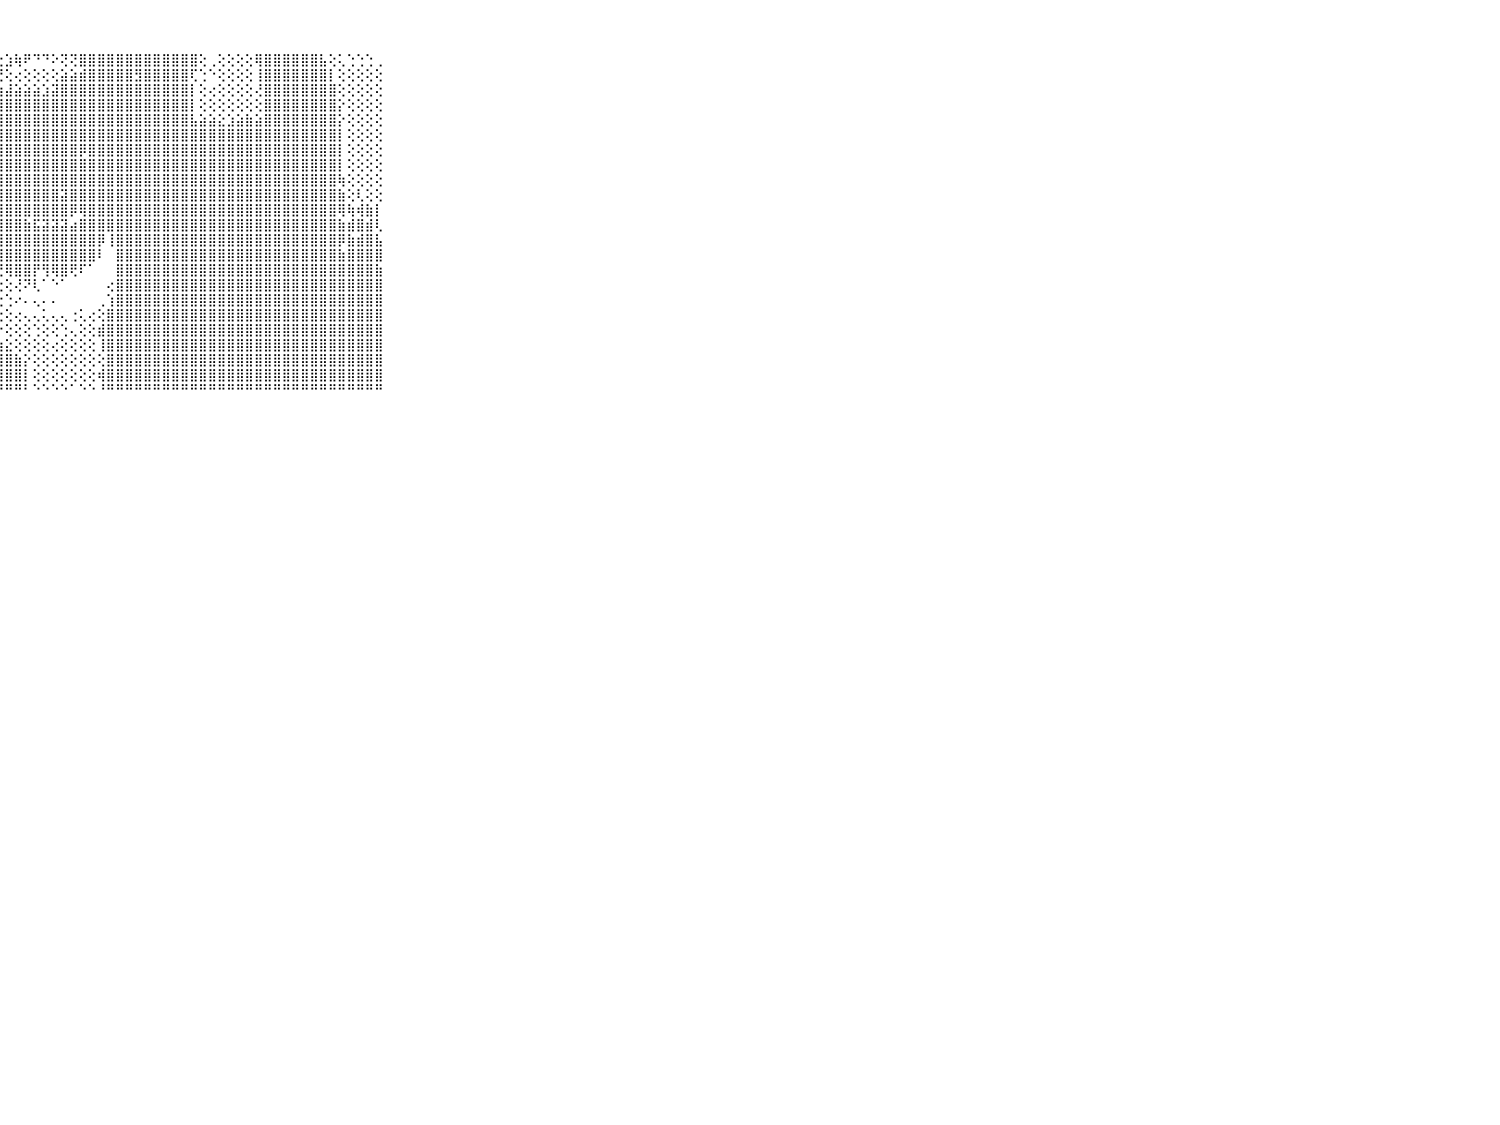

⠀⠀⠀⠀⠀⠀⠀⠀⠀⠀⠀⣿⣿⣿⣿⣿⣿⣿⣿⣿⣿⣿⡿⢟⠑⢕⢀⢕⣱⢷⠟⠙⠙⠕⢝⢝⣿⣿⣿⣿⣿⣿⣿⣿⣿⣿⣿⣿⣿⢕⢀⢕⢕⢕⢕⢿⣿⣿⣿⣿⣿⣿⣧⢕⢅⢑⢑⢑⢀⠀⠀⠀⠀⠀⠀⠀⠀⠀⠀⠀⠀
⠀⠀⠀⠀⠀⠀⠀⠀⠀⠀⠀⢻⣿⣟⡟⣿⣿⣿⣿⣿⣿⣿⢕⢕⢔⣕⣕⢜⢕⢔⢕⢕⢕⢕⣵⣵⣾⣿⣿⣿⣿⣿⣻⣿⣿⣿⣿⣿⢏⢑⠑⢕⢕⢕⢕⢸⣿⣿⣿⣿⣿⣿⣿⡇⢕⢕⢕⢕⢕⠀⠀⠀⠀⠀⠀⠀⠀⠀⠀⠀⠀
⠀⠀⠀⠀⠀⠀⠀⠀⠀⠀⠀⣾⣿⣿⣿⣿⣿⣿⣿⣿⣿⡕⢱⡕⢜⣝⢕⣱⣼⣵⣵⣵⣱⣽⣿⣿⣿⣿⣿⣿⣿⣿⣿⣿⣿⣿⣿⣿⡇⢕⢔⢕⢕⢕⢕⢜⣿⣿⣿⣿⣿⣿⣿⣿⢕⢕⢕⢕⢕⠀⠀⠀⠀⠀⠀⠀⠀⠀⠀⠀⠀
⠀⠀⠀⠀⠀⠀⠀⠀⠀⠀⠀⣿⣿⣿⣿⣿⣿⣿⣿⣟⣿⡇⢕⢕⢽⣿⣿⣿⣿⣿⣿⣿⣿⣿⣿⣿⣿⣿⣿⣿⣿⣿⣿⣿⣿⣿⣿⣿⡇⢕⢕⢕⢕⢕⢕⢕⣿⣿⣿⣿⣿⣿⣿⣿⡕⢕⢕⢕⢕⠀⠀⠀⠀⠀⠀⠀⠀⠀⠀⠀⠀
⠀⠀⠀⠀⠀⠀⠀⠀⠀⠀⠀⣿⣿⣿⣿⣿⣿⣿⣿⣿⣿⡇⢕⢕⣼⣿⣿⣿⣿⣿⣿⣿⣿⣿⣿⣿⣿⣿⣿⣿⣿⣿⣿⣿⣿⣿⣿⣿⣧⣵⣵⣕⣱⣵⣷⣵⣿⣿⣿⣿⣿⣿⣿⣿⡕⢕⢕⢕⢕⠀⠀⠀⠀⠀⠀⠀⠀⠀⠀⠀⠀
⠀⠀⠀⠀⠀⠀⠀⠀⠀⠀⠀⣿⣿⣿⣿⣿⣿⣿⣿⣿⣿⣧⢑⢕⣿⣿⣿⣿⣿⣿⣿⣿⣿⣿⣿⣿⣿⣿⣿⣿⣿⣿⣿⣿⣿⣿⣿⣿⣿⣿⣿⣿⣿⣿⣿⣿⣿⣿⣿⣿⣿⣿⣿⣿⡇⢕⢕⢕⢕⠀⠀⠀⠀⠀⠀⠀⠀⠀⠀⠀⠀
⠀⠀⠀⠀⠀⠀⠀⠀⠀⠀⠀⣿⣿⣿⣿⣿⣿⣿⣿⣿⣿⣿⡇⢕⣿⣿⣿⣿⣿⣿⣿⣿⣿⣿⣿⣿⡿⣿⣿⣿⣿⣿⣿⣿⣿⣿⣿⣿⣿⣿⣿⣿⣿⣿⣿⣿⣿⣿⣿⣿⣿⣿⣿⣿⡇⢕⢕⢕⢕⠀⠀⠀⠀⠀⠀⠀⠀⠀⠀⠀⠀
⠀⠀⠀⠀⠀⠀⠀⠀⠀⠀⠀⣿⣿⣿⣿⣿⣿⣿⣿⣿⣿⣿⣷⣕⣿⣿⣿⣿⣿⣿⣿⣿⣿⣿⣿⣿⣿⣿⣿⣿⣿⣿⣿⣿⣿⣿⣿⣿⣿⣿⣿⣿⣿⣿⣿⣿⣿⣿⣿⣿⣿⣿⣿⣿⡇⢕⢕⢕⢕⠀⠀⠀⠀⠀⠀⠀⠀⠀⠀⠀⠀
⠀⠀⠀⠀⠀⠀⠀⠀⠀⠀⠀⣿⣿⣿⣿⣿⣿⣿⣿⣿⣿⣿⣿⣿⣿⣿⣿⣿⣿⣿⣿⣿⣿⣿⣿⣿⣿⣿⣿⣿⣿⣿⣿⣿⣿⣿⣿⣿⣿⣿⣿⣿⣿⣿⣿⣿⣿⣿⣿⣿⣿⣿⣿⣿⢷⢕⢕⢕⢕⠀⠀⠀⠀⠀⠀⠀⠀⠀⠀⠀⠀
⠀⠀⠀⠀⠀⠀⠀⠀⠀⠀⠀⣿⣿⣿⣿⣿⣿⣿⣿⣿⣿⣿⣿⣿⣿⣿⣿⣿⣿⣿⣿⣿⣿⣿⣽⣿⣿⣿⣿⣿⣿⣿⣿⣿⣿⣿⣿⣿⣿⣿⣿⣿⣿⣿⣿⣿⣿⣿⣿⣿⣿⣿⣿⣿⣷⢕⢇⢕⢕⠀⠀⠀⠀⠀⠀⠀⠀⠀⠀⠀⠀
⠀⠀⠀⠀⠀⠀⠀⠀⠀⠀⠀⣿⣿⣿⣿⣿⣿⣿⣿⣿⣿⣿⣿⣿⣿⣿⣿⣿⣿⣿⣿⣿⣿⣿⣿⡿⢿⣿⣿⣿⣿⣿⣿⣿⣿⣿⣿⣿⣿⣿⣿⣿⣿⣿⣿⣿⣿⣿⣿⣿⣿⣿⣿⣿⢿⢷⢾⣷⡇⠀⠀⠀⠀⠀⠀⠀⠀⠀⠀⠀⠀
⠀⠀⠀⠀⠀⠀⠀⠀⠀⠀⠀⣿⣿⣿⣿⣿⣿⣿⣿⣿⣿⣿⣿⣿⣿⣿⣿⣿⣿⣿⣷⣯⣽⣽⣽⣴⣿⣿⣿⣿⣿⣿⣿⣿⣿⣿⣿⣿⣿⣿⣿⣿⣿⣿⣿⣿⣿⣿⣿⣿⣿⣿⣿⣿⣷⣾⣿⣾⢇⠀⠀⠀⠀⠀⠀⠀⠀⠀⠀⠀⠀
⠀⠀⠀⠀⠀⠀⠀⠀⠀⠀⠀⣿⣿⣿⣿⣿⣿⣿⣿⣿⣿⣿⣿⣿⣿⣿⣿⣿⣿⣿⣿⣿⣿⣿⣿⣿⣿⣿⡿⢸⣿⣿⣿⣿⣿⣿⣿⣿⣿⣿⣿⣿⣿⣿⣿⣿⣿⣿⣿⣿⣿⣿⣿⣿⡿⣷⣾⣿⣧⠀⠀⠀⠀⠀⠀⠀⠀⠀⠀⠀⠀
⠀⠀⠀⠀⠀⠀⠀⠀⠀⠀⠀⣿⣿⣿⣿⣿⣿⣿⣿⣿⣿⣿⣿⣿⣿⣿⢇⢿⣿⣿⣿⣿⣿⣿⣿⣿⣿⣿⠇⠀⣿⣿⣿⣿⣿⣿⣿⣿⣿⣿⣿⣿⣿⣿⣿⣿⣿⣿⣿⣿⣿⣿⣿⣿⣷⣿⣿⣿⣿⠀⠀⠀⠀⠀⠀⠀⠀⠀⠀⠀⠀
⠀⠀⠀⠀⠀⠀⠀⠀⠀⠀⠀⣿⣿⣿⣿⣿⣿⣿⣿⣿⣿⣿⣿⣿⣿⣿⢕⢜⢿⣿⣿⡟⢻⢿⣿⢟⠏⠁⠀⠀⣿⣿⣿⣿⣿⣿⣿⣿⣿⣿⣿⣿⣿⣿⣿⣿⣿⣿⣿⣿⣿⣿⣿⣿⣿⣿⣿⣿⣷⠀⠀⠀⠀⠀⠀⠀⠀⠀⠀⠀⠀
⠀⠀⠀⠀⠀⠀⠀⠀⠀⠀⠀⣿⣿⣿⣿⣿⣿⣿⣿⣿⣿⣿⣿⣿⣿⣿⢕⢕⢕⢜⠝⢇⠁⠑⠁⠀⠀⠀⠀⢔⣿⣿⣿⣿⣿⣿⣿⣿⣿⣿⣿⣿⣿⣿⣿⣿⣿⣿⣿⣿⣿⣿⣿⣿⣿⣿⣿⣿⣿⠀⠀⠀⠀⠀⠀⠀⠀⠀⠀⠀⠀
⠀⠀⠀⠀⠀⠀⠀⠀⠀⠀⠀⣿⣿⣿⣿⣿⣿⣿⣿⣿⣿⣿⣿⣿⣿⣿⢕⢕⢑⠔⠄⢄⠄⠄⠀⠀⠀⠀⢀⢱⣿⣿⣿⣿⣿⣿⣿⣿⣿⣿⣿⣿⣿⣿⣿⣿⣿⣿⣿⣿⣿⣿⣿⣿⣿⣿⣿⣿⣿⠀⠀⠀⠀⠀⠀⠀⠀⠀⠀⠀⠀
⠀⠀⠀⠀⠀⠀⠀⠀⠀⠀⠀⣿⣿⣿⣿⣿⣿⣿⣿⣿⣿⣿⣿⣿⣿⣿⡇⢕⢕⢔⢄⢄⢅⢄⢄⢐⢅⢔⢕⣿⣿⣿⣿⣿⣿⣿⣿⣿⣿⣿⣿⣿⣿⣿⣿⣿⣿⣿⣿⣿⣿⣿⣿⣿⣿⣿⣿⣿⣿⠀⠀⠀⠀⠀⠀⠀⠀⠀⠀⠀⠀
⠀⠀⠀⠀⠀⠀⠀⠀⠀⠀⠀⣿⣿⣿⣿⣿⣿⣿⣿⣿⣿⣿⣿⣿⣿⣿⣿⡕⢕⢕⢕⢑⢕⢕⢑⢄⢕⢕⣾⣿⣿⣿⣿⣿⣿⣿⣿⣿⣿⣿⣿⣿⣿⣿⣿⣿⣿⣿⣿⣿⣿⣿⣿⣿⣿⣿⣿⣿⣿⠀⠀⠀⠀⠀⠀⠀⠀⠀⠀⠀⠀
⠀⠀⠀⠀⠀⠀⠀⠀⠀⠀⠀⣿⣿⣿⣿⣿⣿⣿⣿⣿⣿⣿⣿⣿⣿⣿⣿⣷⣕⢕⢕⢕⢕⢔⢕⢕⢕⢕⢸⣿⣿⣿⣿⣿⣿⣿⣿⣿⣿⣿⣿⣿⣿⣿⣿⣿⣿⣿⣿⣿⣿⣿⣿⣿⣿⣿⣿⣿⣿⠀⠀⠀⠀⠀⠀⠀⠀⠀⠀⠀⠀
⠀⠀⠀⠀⠀⠀⠀⠀⠀⠀⠀⣿⣿⣿⣿⣿⣿⣿⣿⣿⣿⣿⣿⣿⣿⣿⣿⣿⣿⣷⡕⢕⢕⢕⢕⢕⢕⢕⢕⣿⣿⣿⣿⣿⣿⣿⣿⣿⣿⣿⣿⣿⣿⣿⣿⣿⣿⣿⣿⣿⣿⣿⣿⣿⣿⣿⣿⣿⣿⠀⠀⠀⠀⠀⠀⠀⠀⠀⠀⠀⠀
⠀⠀⠀⠀⠀⠀⠀⠀⠀⠀⠀⣿⣿⣿⣿⣿⣿⣿⣿⣿⣿⣿⣿⣿⣿⣿⣿⣿⣿⣿⡇⢕⢕⢕⢕⢕⢕⢕⢾⣿⣿⣿⣿⣿⣿⣿⣿⣿⣿⣿⣿⣿⣿⣿⣿⣿⣿⣿⣿⣿⣿⣿⣿⣿⣿⣿⣿⣿⣿⠀⠀⠀⠀⠀⠀⠀⠀⠀⠀⠀⠀
⠀⠀⠀⠀⠀⠀⠀⠀⠀⠀⠀⠛⠛⠛⠛⠛⠛⠛⠛⠛⠛⠛⠛⠛⠛⠛⠛⠛⠛⠛⠃⠑⠑⠑⠑⠁⠑⠑⠘⠛⠛⠛⠛⠛⠛⠛⠛⠛⠛⠛⠛⠛⠛⠛⠛⠛⠛⠛⠛⠛⠛⠛⠛⠛⠛⠛⠛⠛⠛⠀⠀⠀⠀⠀⠀⠀⠀⠀⠀⠀⠀